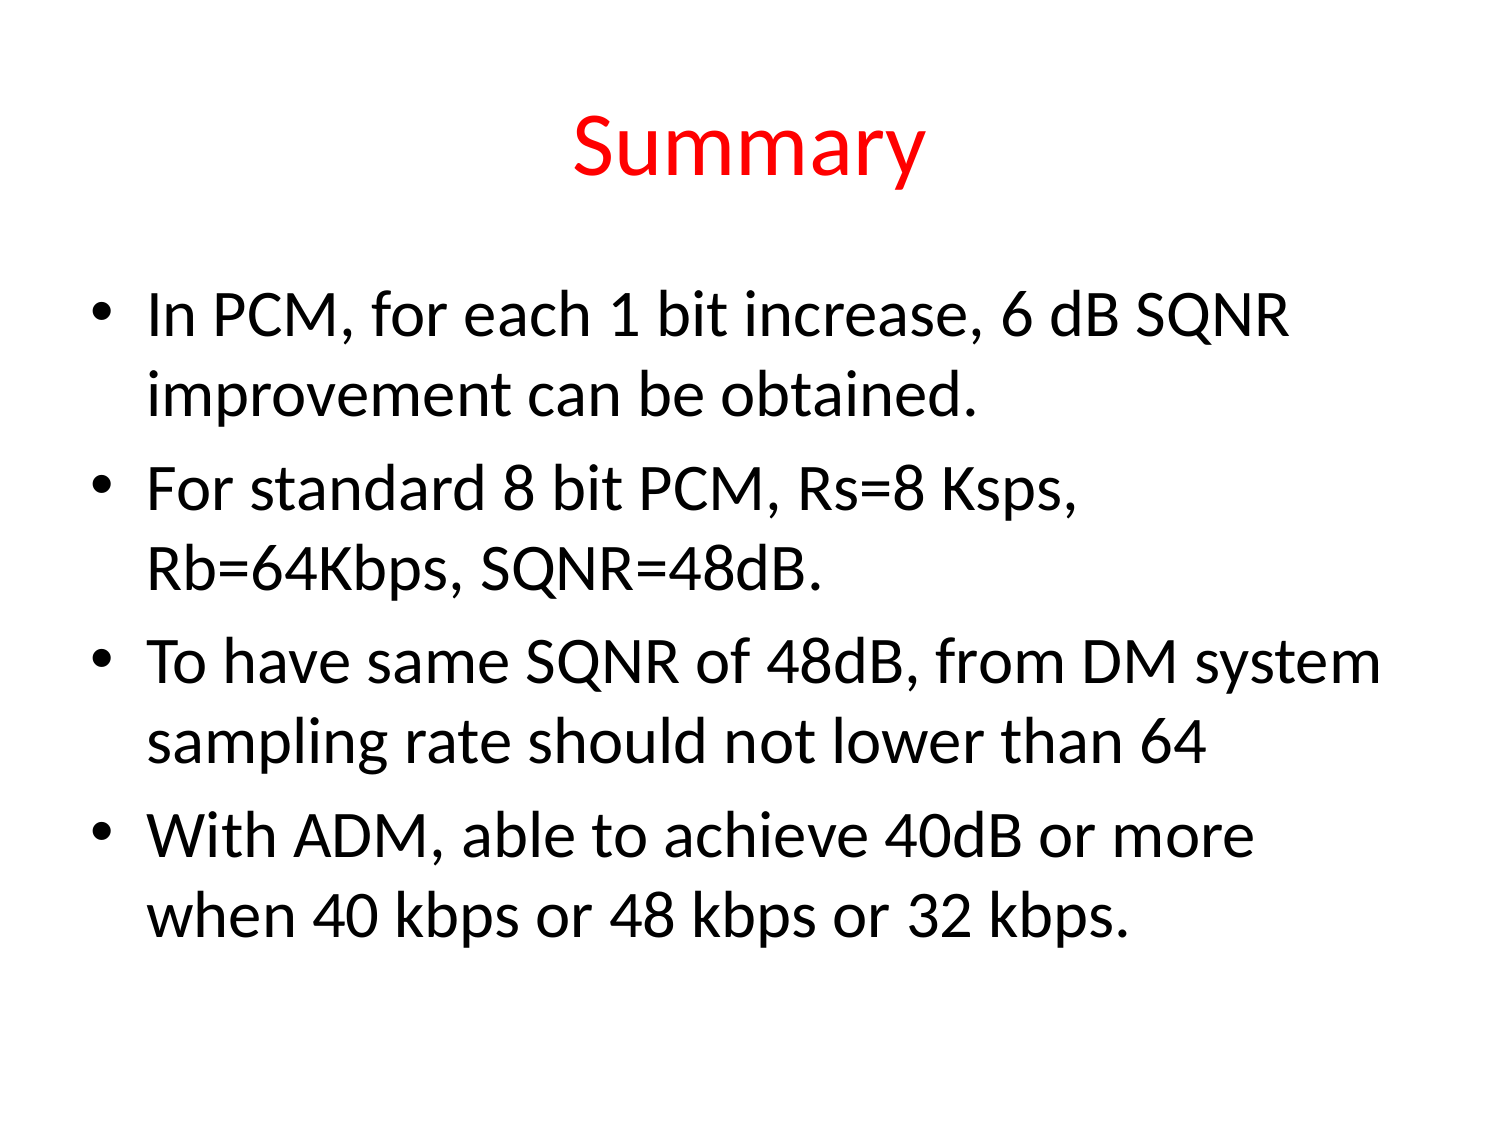

# Summary
In PCM, for each 1 bit increase, 6 dB SQNR improvement can be obtained.
For standard 8 bit PCM, Rs=8 Ksps, Rb=64Kbps, SQNR=48dB.
To have same SQNR of 48dB, from DM system sampling rate should not lower than 64
With ADM, able to achieve 40dB or more when 40 kbps or 48 kbps or 32 kbps.